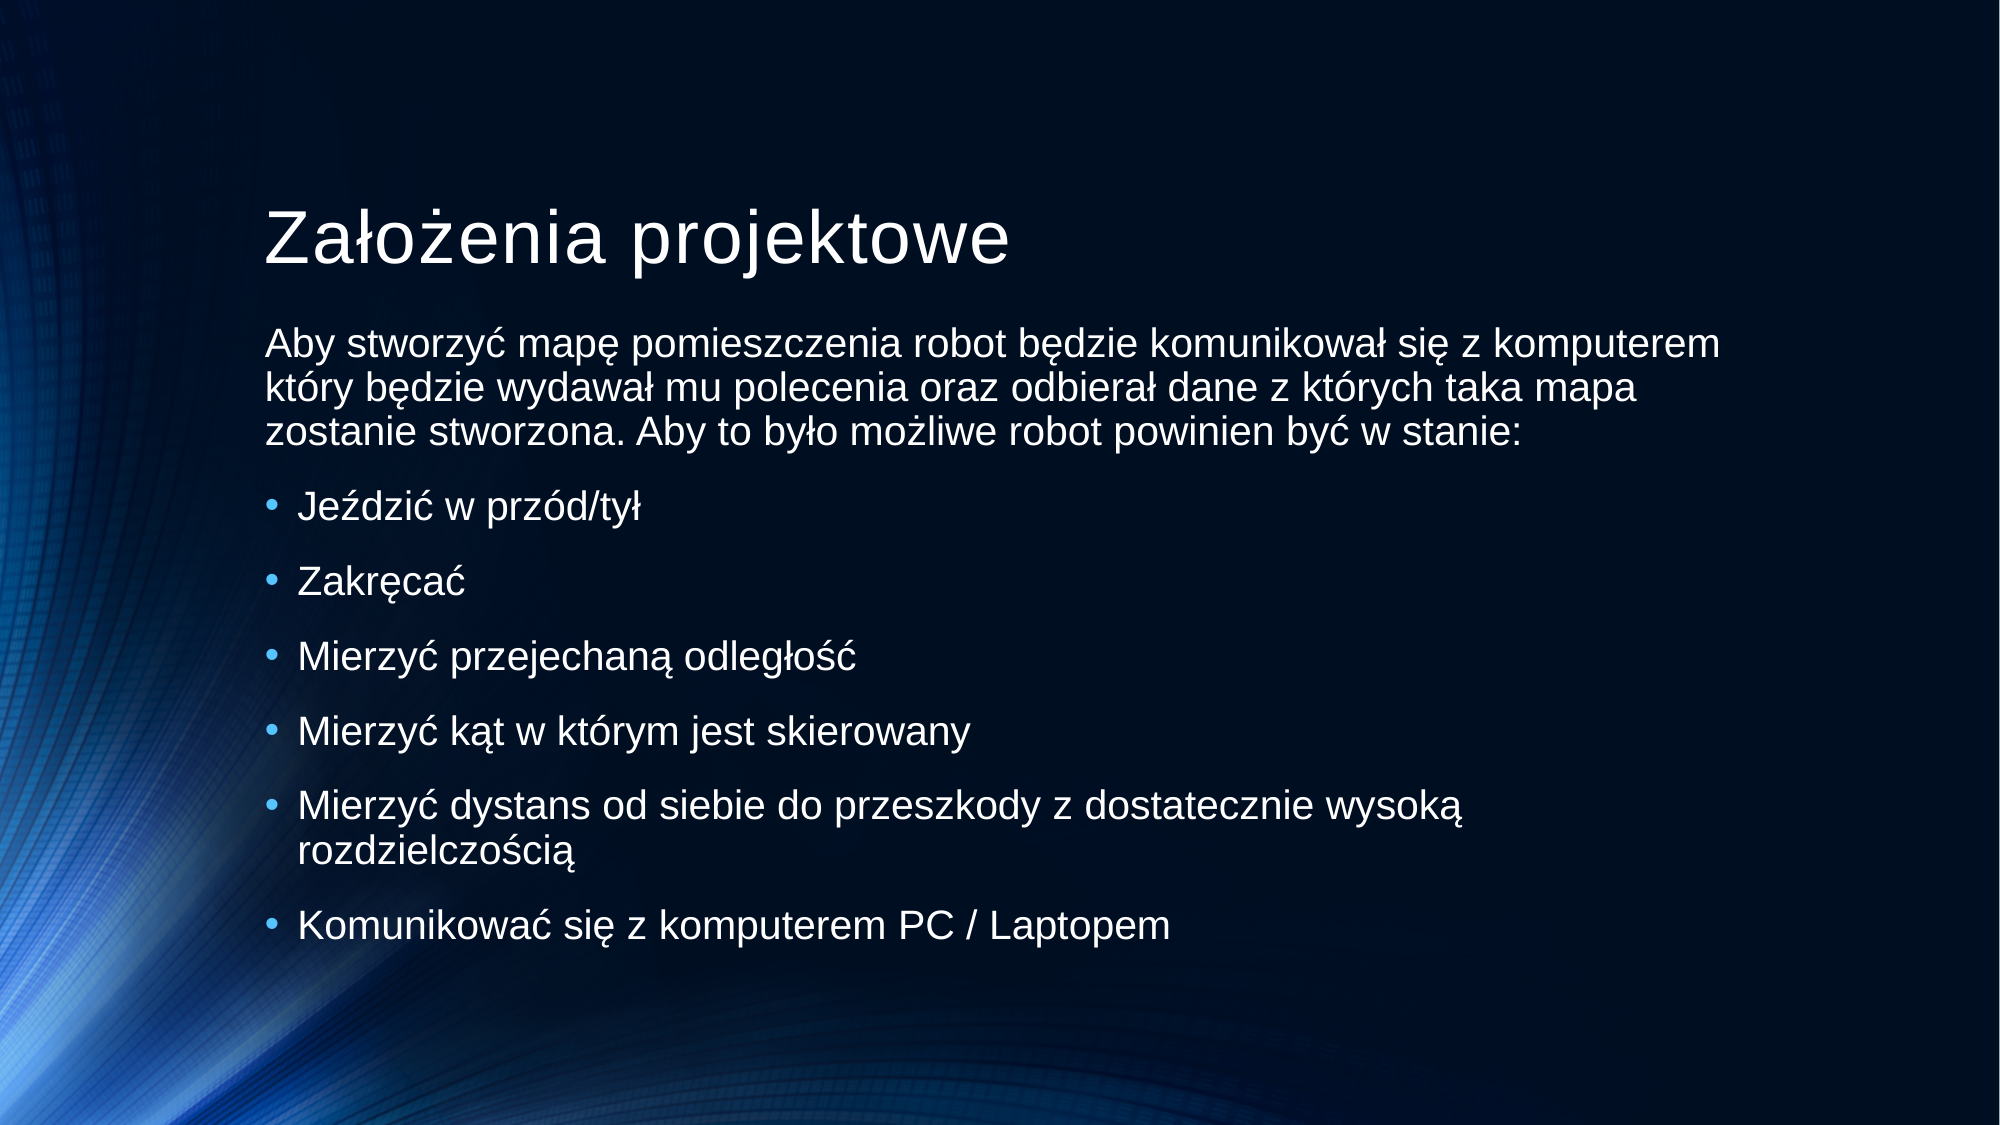

# Założenia projektowe
Aby stworzyć mapę pomieszczenia robot będzie komunikował się z komputerem który będzie wydawał mu polecenia oraz odbierał dane z których taka mapa zostanie stworzona. Aby to było możliwe robot powinien być w stanie:
Jeździć w przód/tył
Zakręcać
Mierzyć przejechaną odległość
Mierzyć kąt w którym jest skierowany
Mierzyć dystans od siebie do przeszkody z dostatecznie wysoką rozdzielczością
Komunikować się z komputerem PC / Laptopem